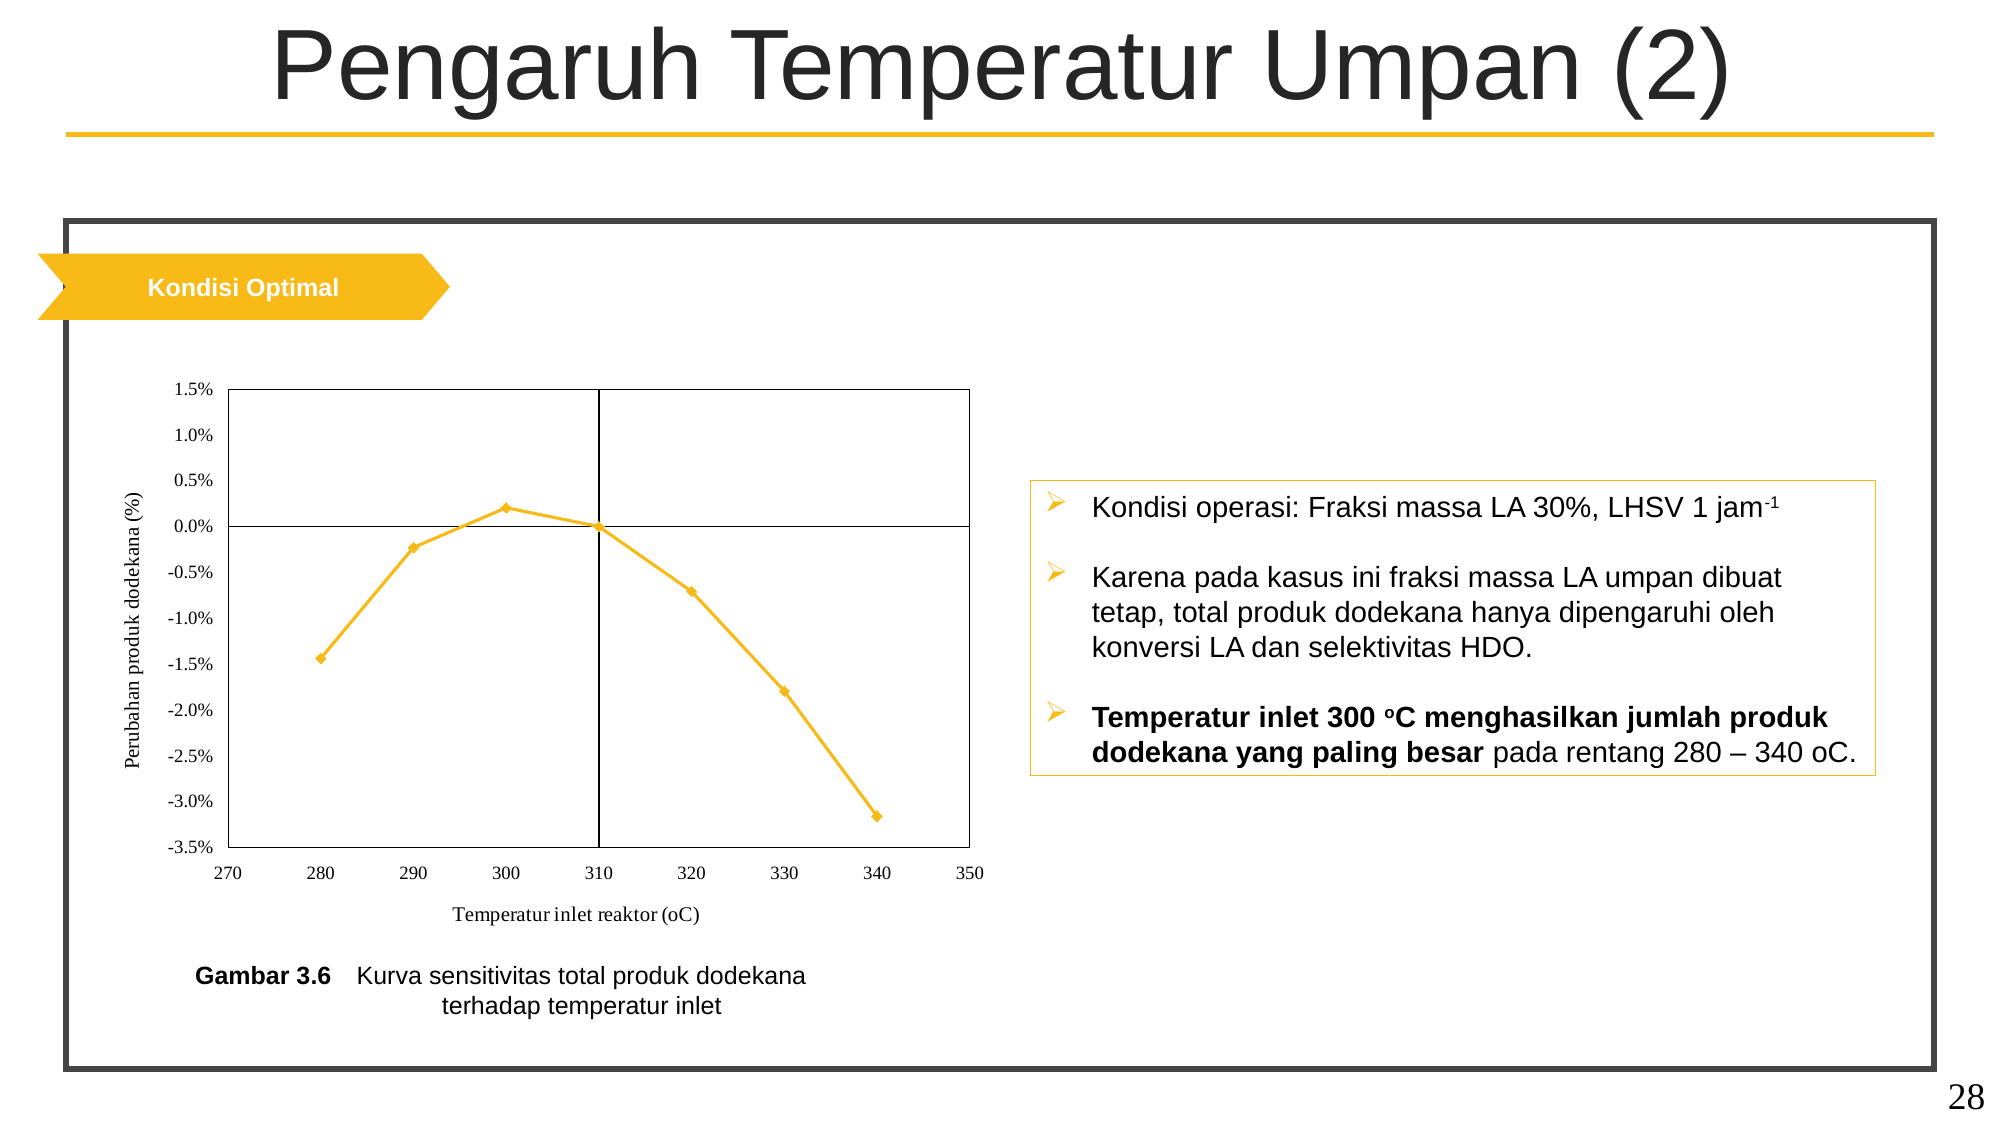

Pengaruh Temperatur Umpan (2)

Kondisi Optimal

### Chart

| Category |  |
|---|---|
Kondisi operasi: Fraksi massa LA 30%, LHSV 1 jam-1

Karena pada kasus ini fraksi massa LA umpan dibuat tetap, total produk dodekana hanya dipengaruhi oleh konversi LA dan selektivitas HDO.

Temperatur inlet 300 oC menghasilkan jumlah produk dodekana yang paling besar pada rentang 280 – 340 oC.
Gambar 3.6	Kurva sensitivitas total produk dodekana terhadap temperatur inlet